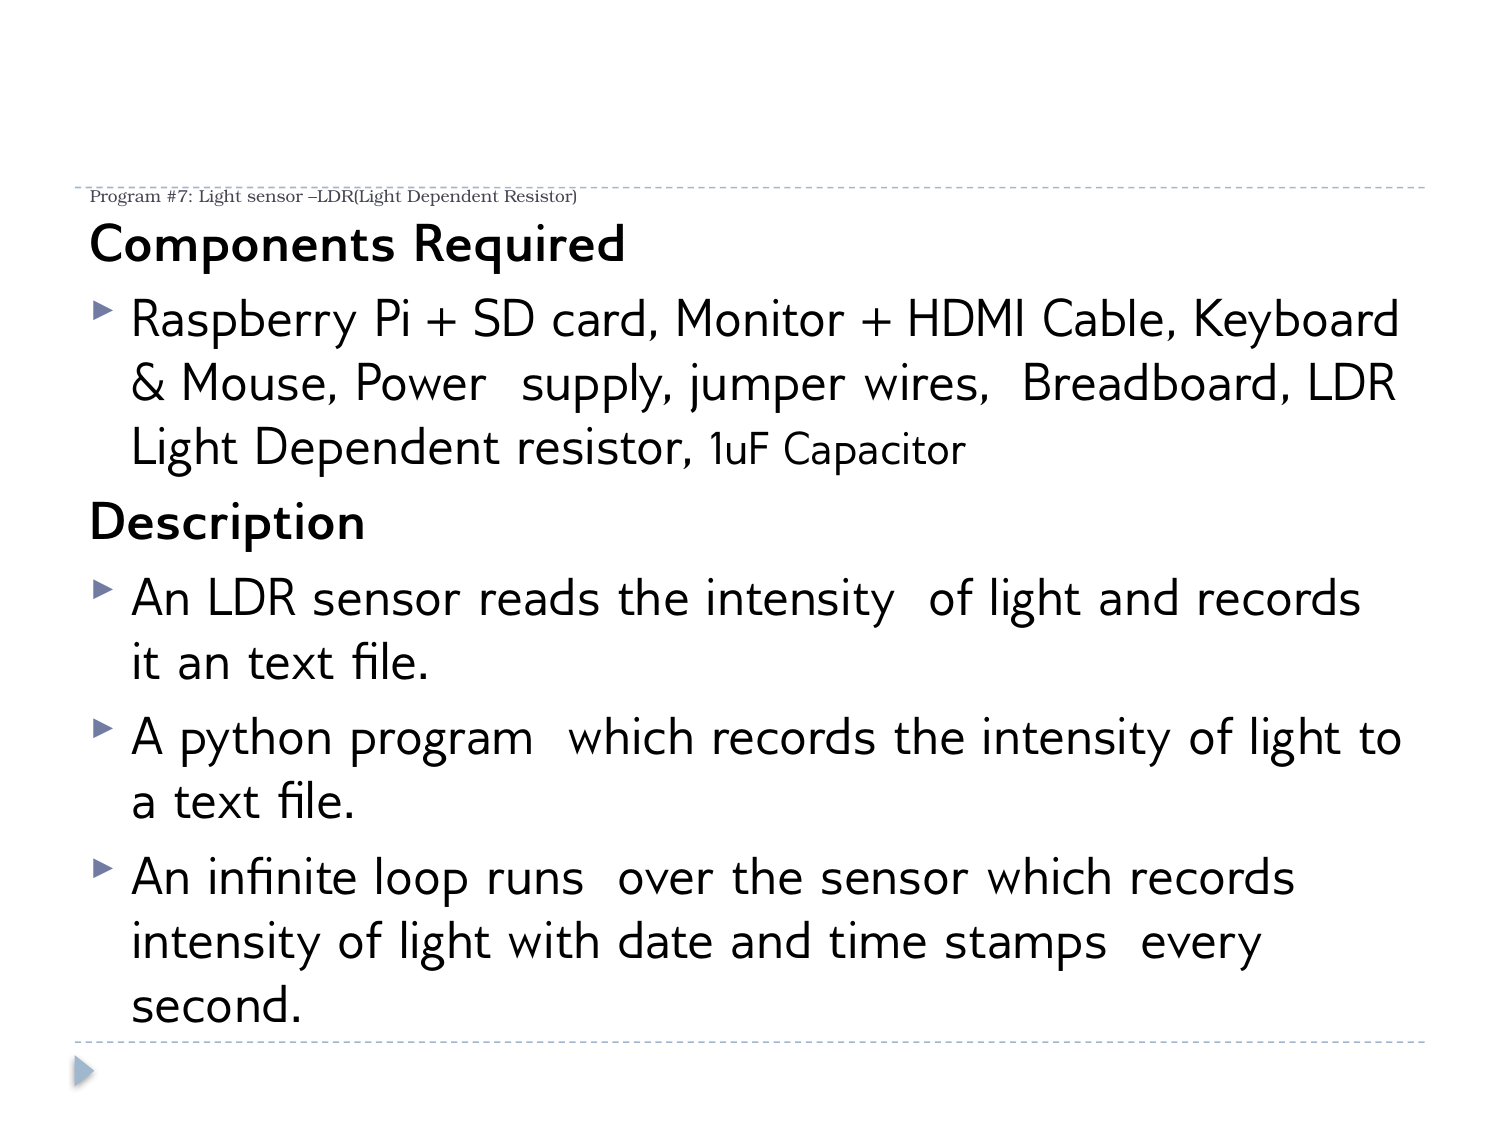

# Program #7: Light sensor –LDR(Light Dependent Resistor)
Components Required
Raspberry Pi + SD card, Monitor + HDMI Cable, Keyboard & Mouse, Power  supply, jumper wires,  Breadboard, LDR Light Dependent resistor, 1uF Capacitor
Description
An LDR sensor reads the intensity  of light and records it an text file.
A python program  which records the intensity of light to a text file.
An infinite loop runs  over the sensor which records intensity of light with date and time stamps  every second.